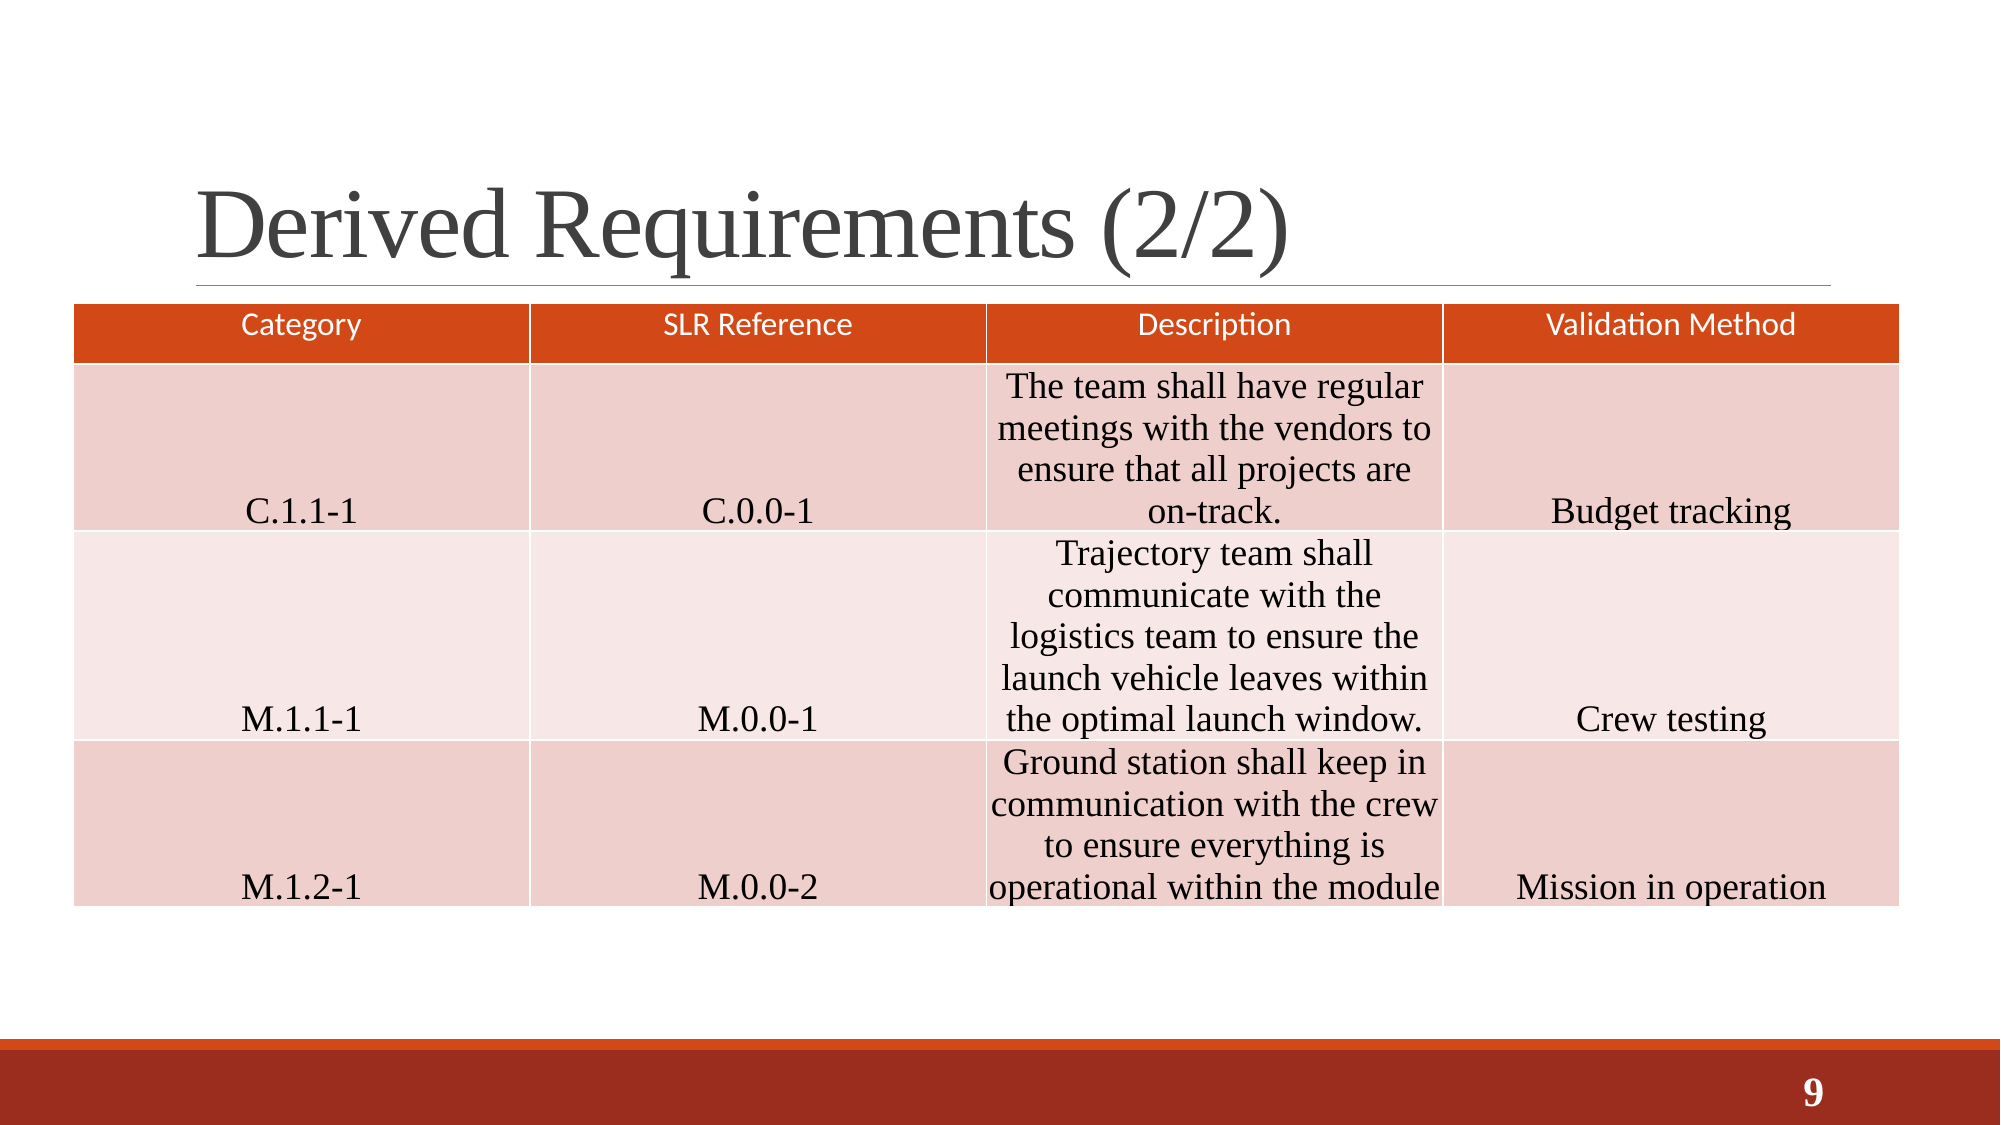

# Derived Requirements (2/2)
| Category | SLR Reference | Description | Validation Method |
| --- | --- | --- | --- |
| C.1.1-1 | C.0.0-1 | The team shall have regular meetings with the vendors to ensure that all projects are on-track. | Budget tracking |
| M.1.1-1 | M.0.0-1 | Trajectory team shall communicate with the logistics team to ensure the launch vehicle leaves within the optimal launch window. | Crew testing |
| M.1.2-1 | M.0.0-2 | Ground station shall keep in communication with the crew to ensure everything is operational within the module | Mission in operation |
9